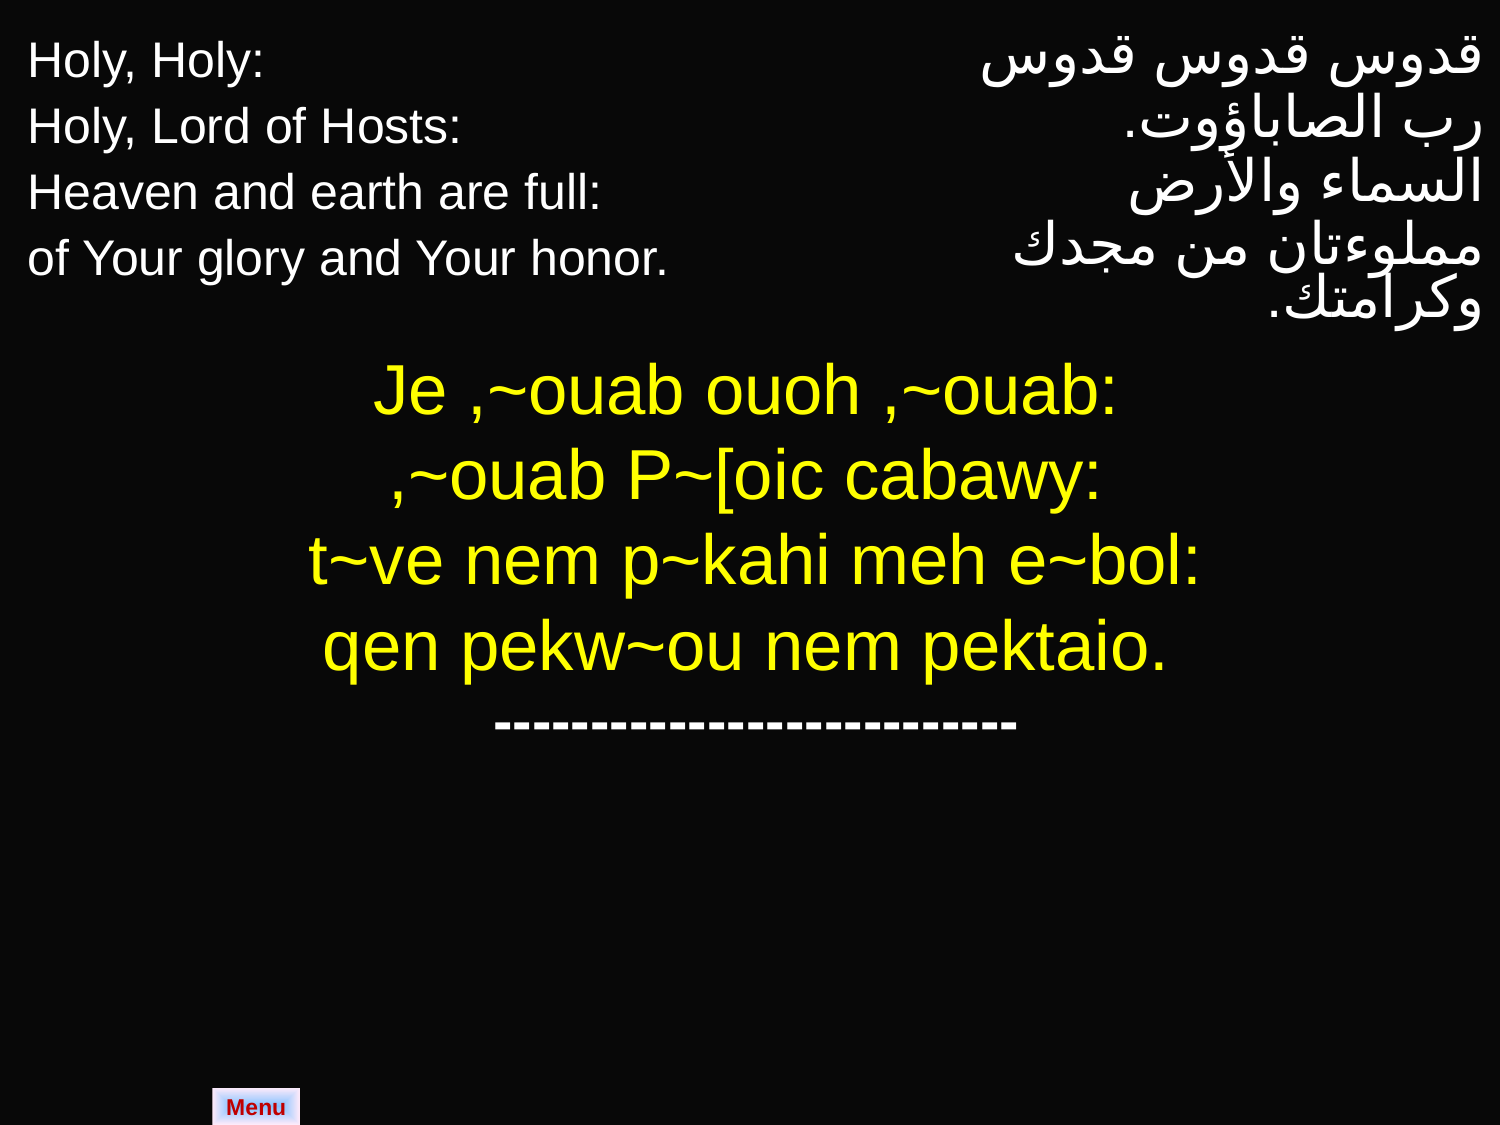

| Holy, Holy: Holy, Lord of Hosts: Heaven and earth are full: of Your glory and Your honor. | قدوس قدوس قدوس رب الصاباؤوت. السماء والأرض مملوءتان من مجدك وكرامتك. |
| --- | --- |
| Je ,~ouab ouoh ,~ouab: ,~ouab P~[oic cabawy: t~ve nem p~kahi meh e~bol: qen pekw~ou nem pektaio. |  |
| --------------------------- |  |
Menu